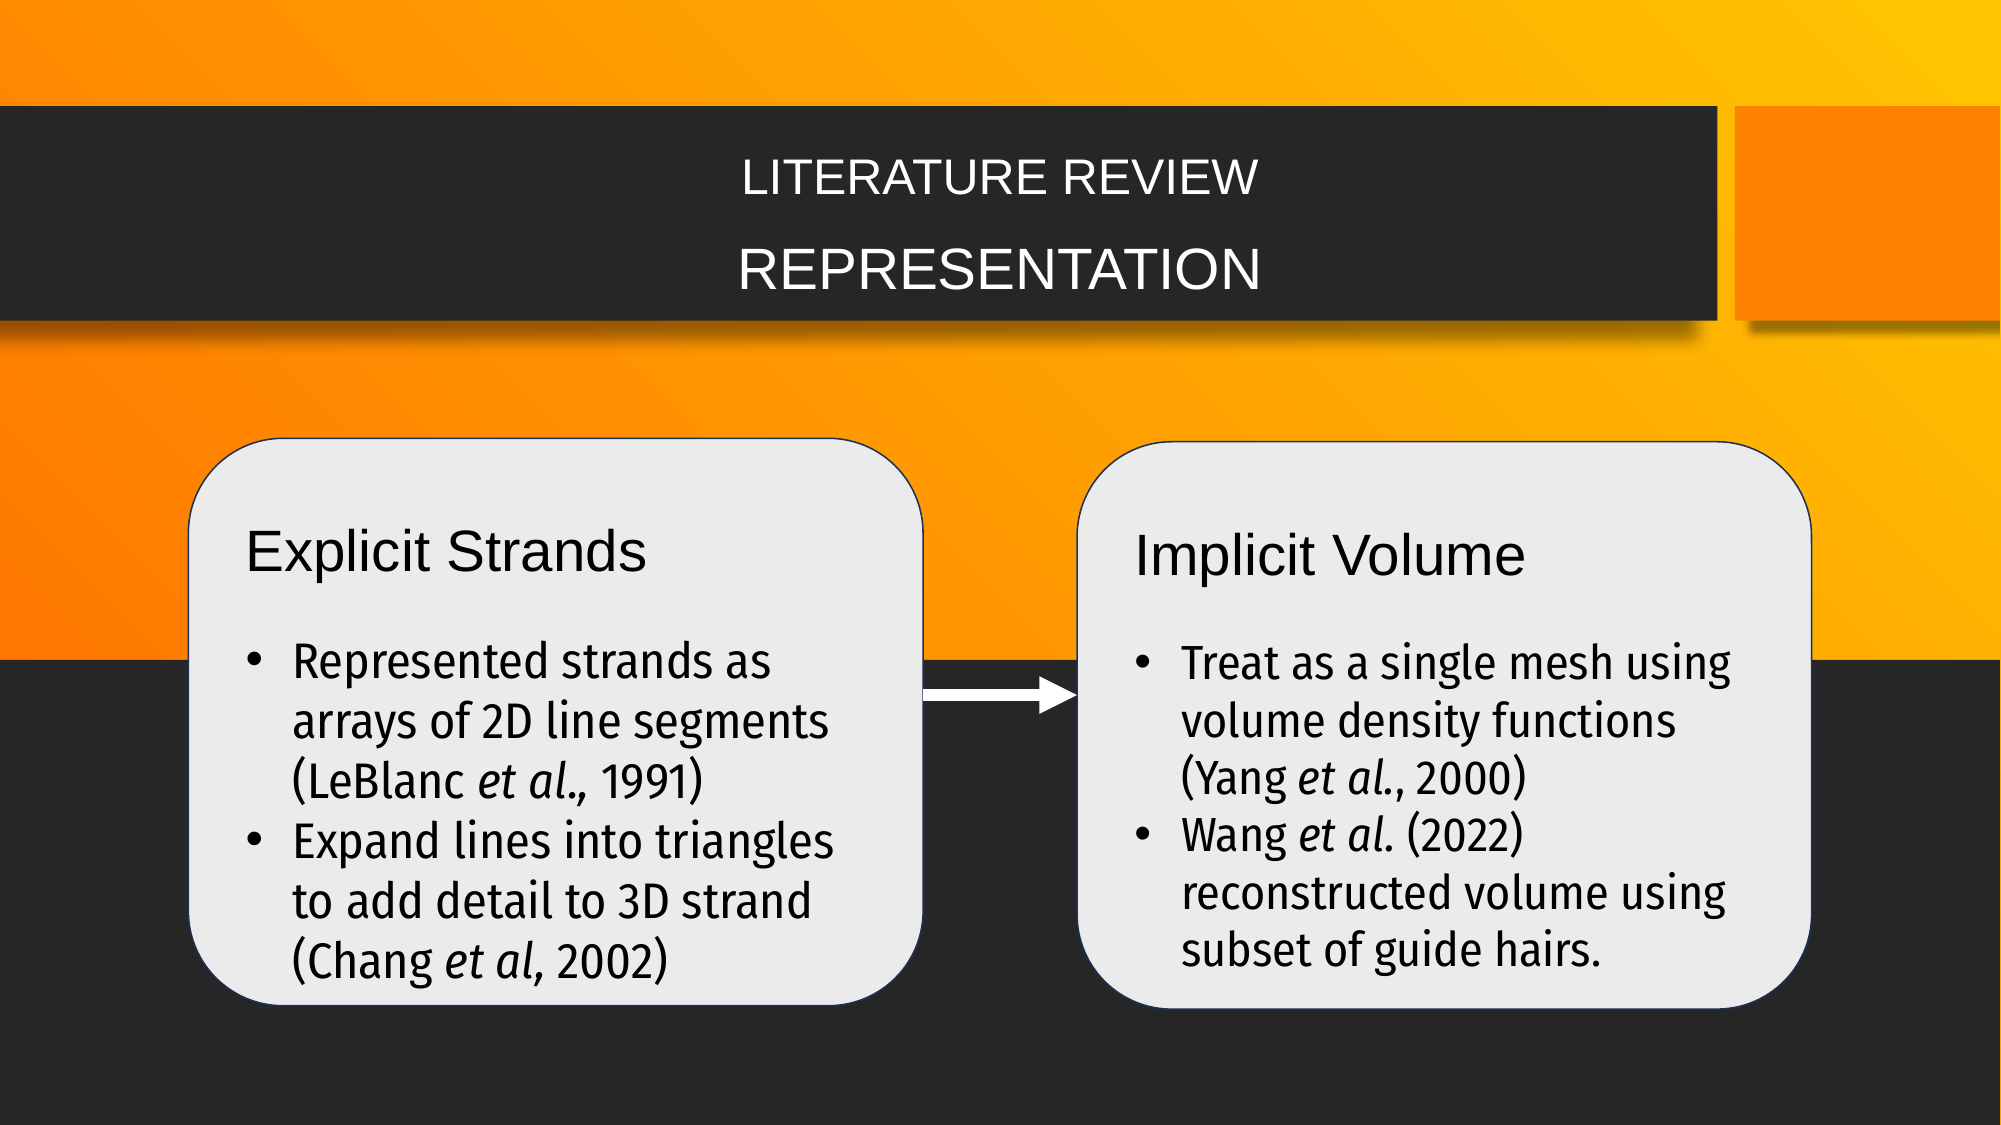

LITERATURE REVIEW
REPRESENTATION
Explicit Strands

Represented strands as arrays of 2D line segments (LeBlanc et al., 1991)
Expand lines into triangles to add detail to 3D strand (Chang et al, 2002)

Implicit Volume

Treat as a single mesh using volume density functions (Yang et al., 2000)
Wang et al. (2022) reconstructed volume using subset of guide hairs.